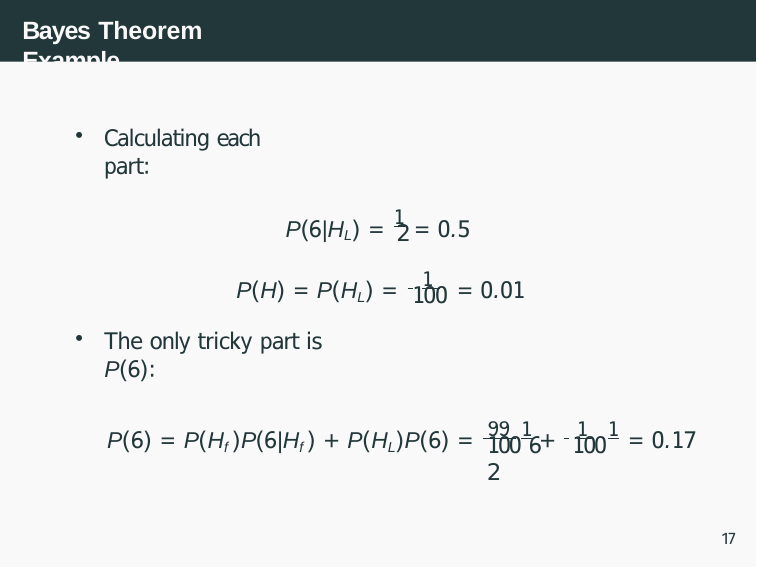

# Bayes Theorem Example
Calculating each part:
P(6|HL) = 1 = 0.5
2
P(H) = P(HL) =  1  = 0.01
100
The only tricky part is P(6):
P(6) = P(Hf )P(6|Hf ) + P(HL)P(6) =  99 1 +  1 1 = 0.17
100 6	100 2
17